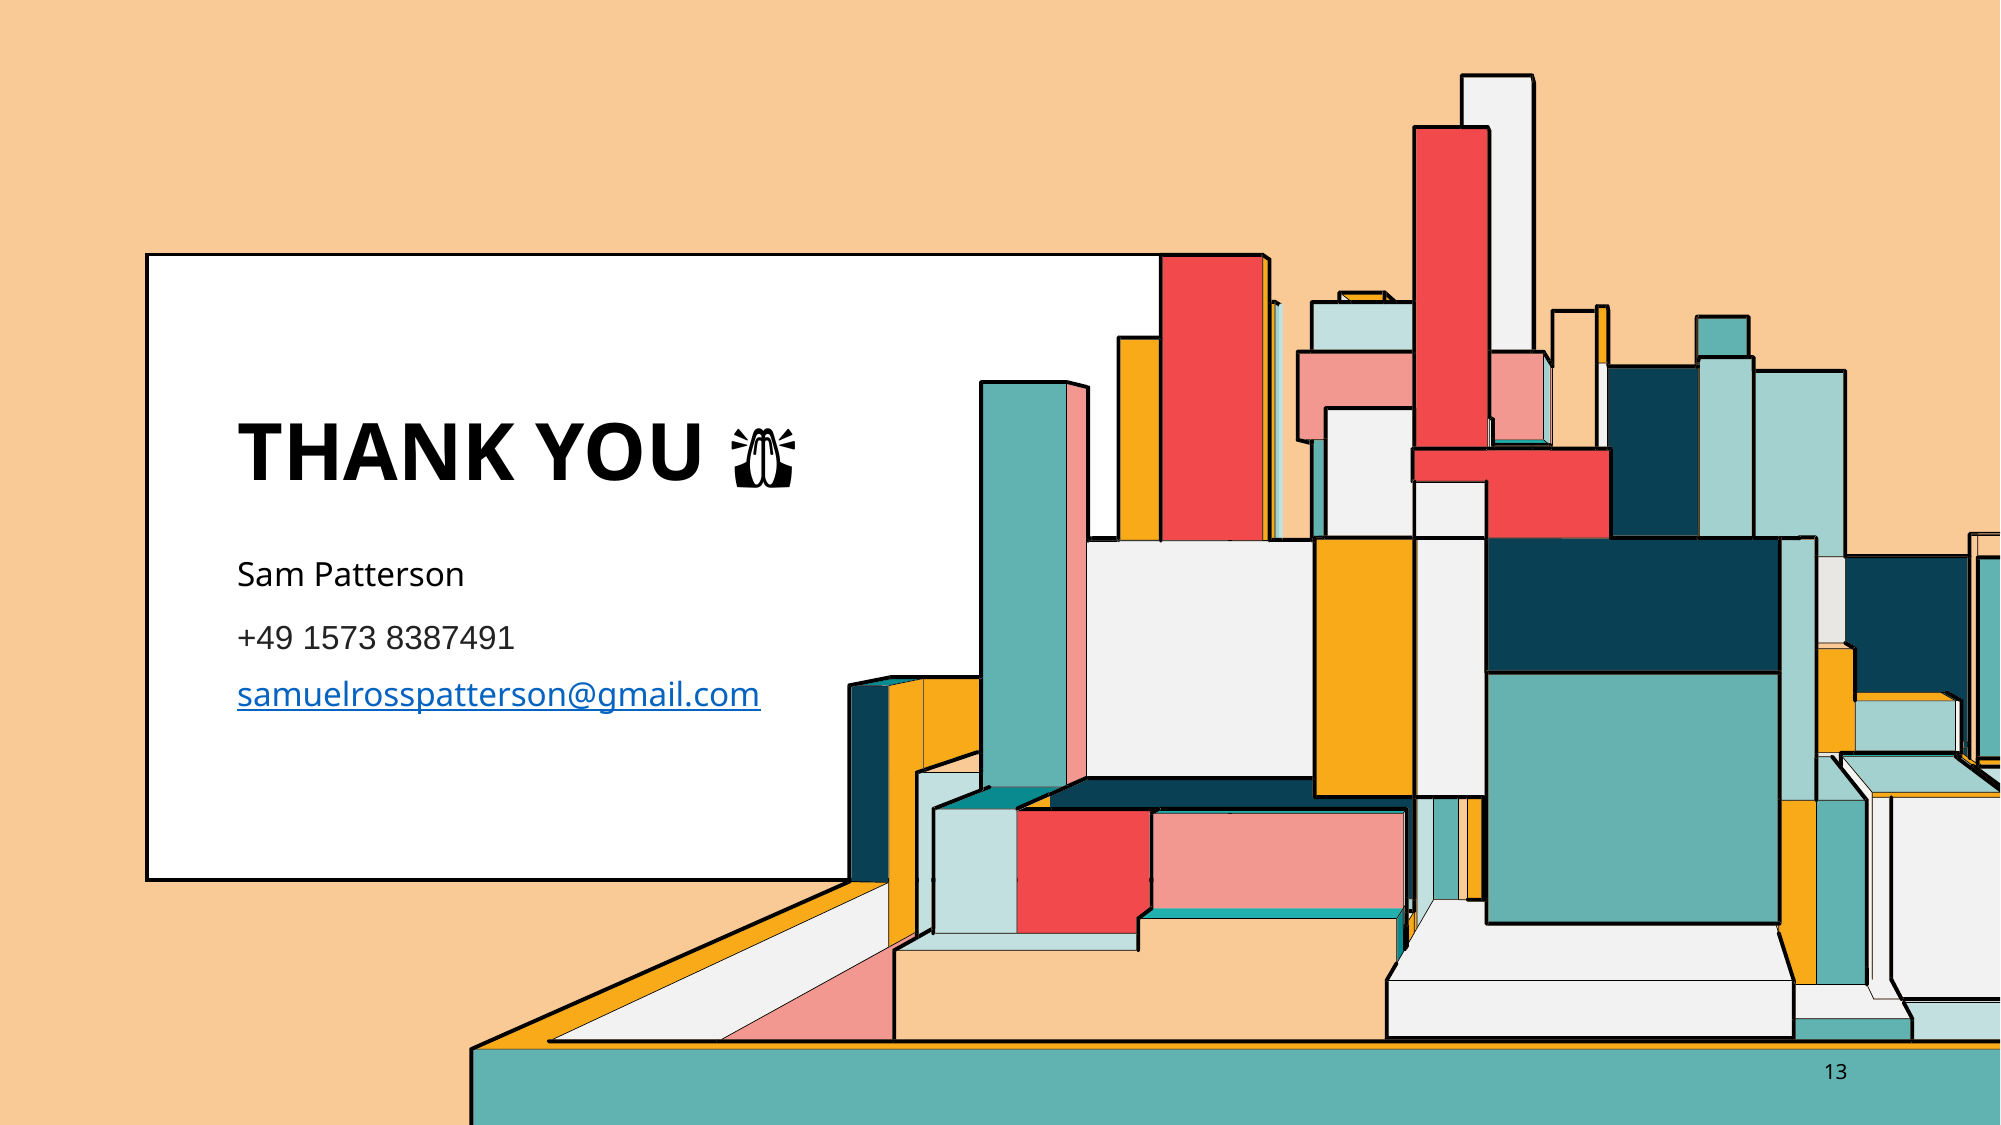

# THANK YOU 🙏
Sam Patterson​
+49 1573 8387491 samuelrosspatterson@gmail.com

13